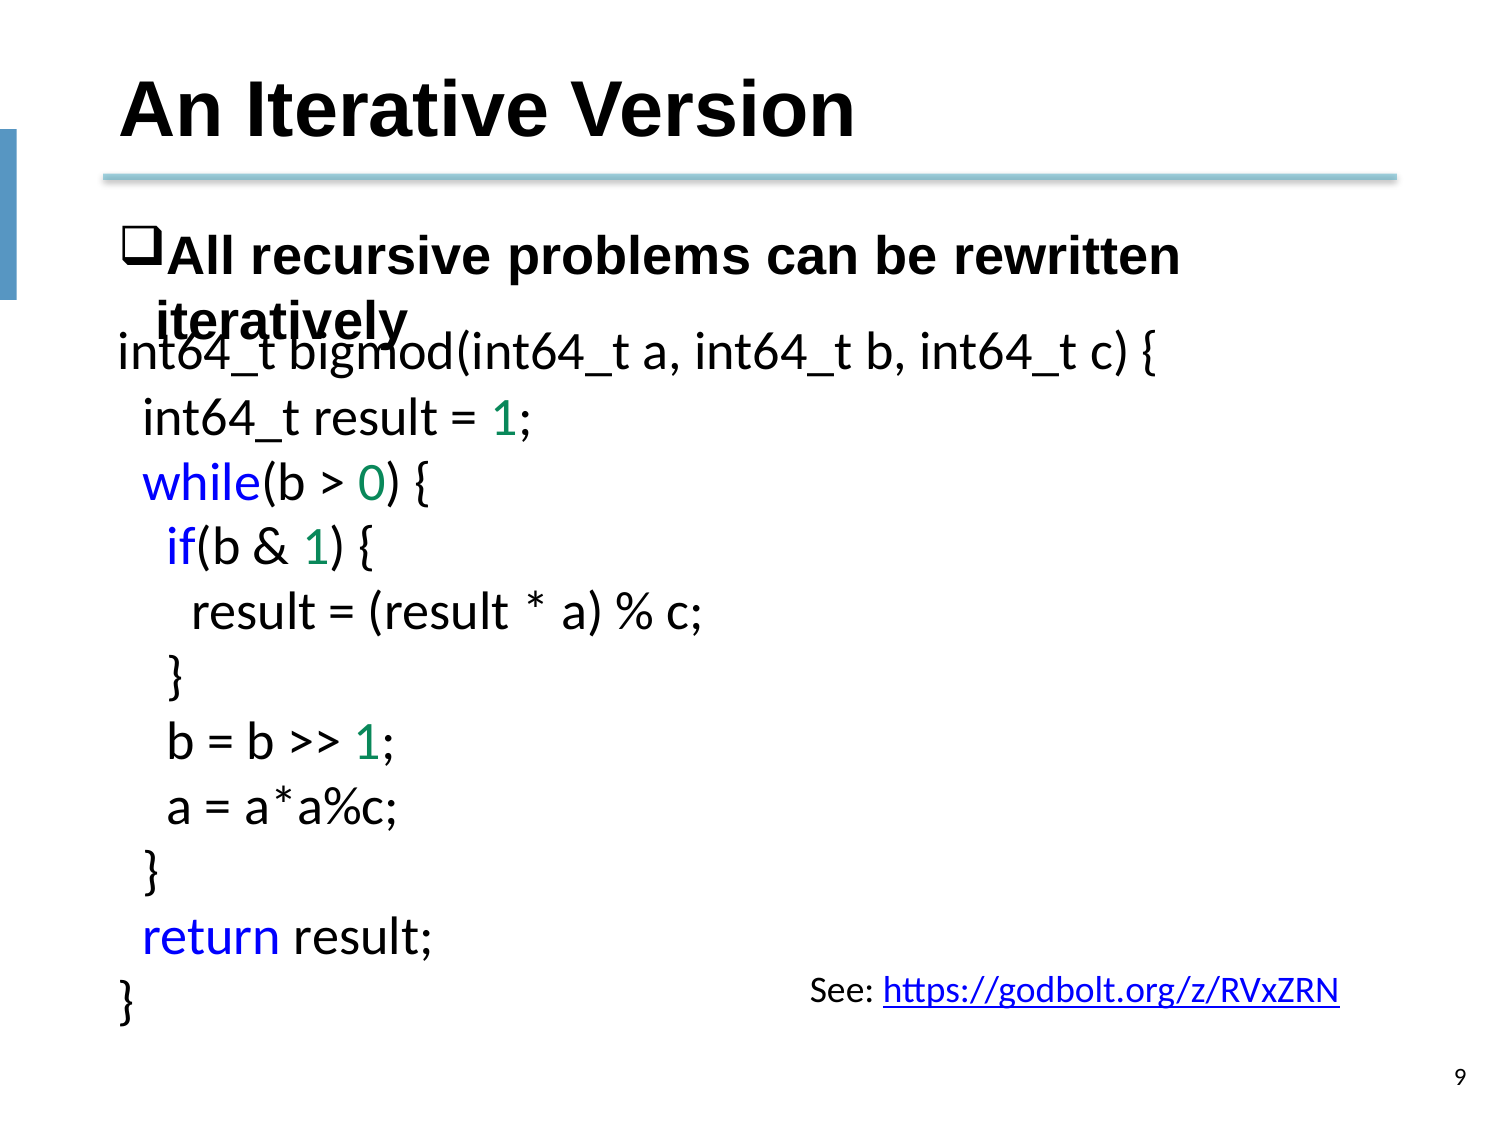

# An Iterative Version
All recursive problems can be rewritten iteratively
int64_t bigmod(int64_t a, int64_t b, int64_t c) {
  int64_t result = 1;
  while(b > 0) {
    if(b & 1) {
      result = (result * a) % c;
    }
    b = b >> 1;
    a = a*a%c;
  }
  return result;
}
See: https://godbolt.org/z/RVxZRN
9